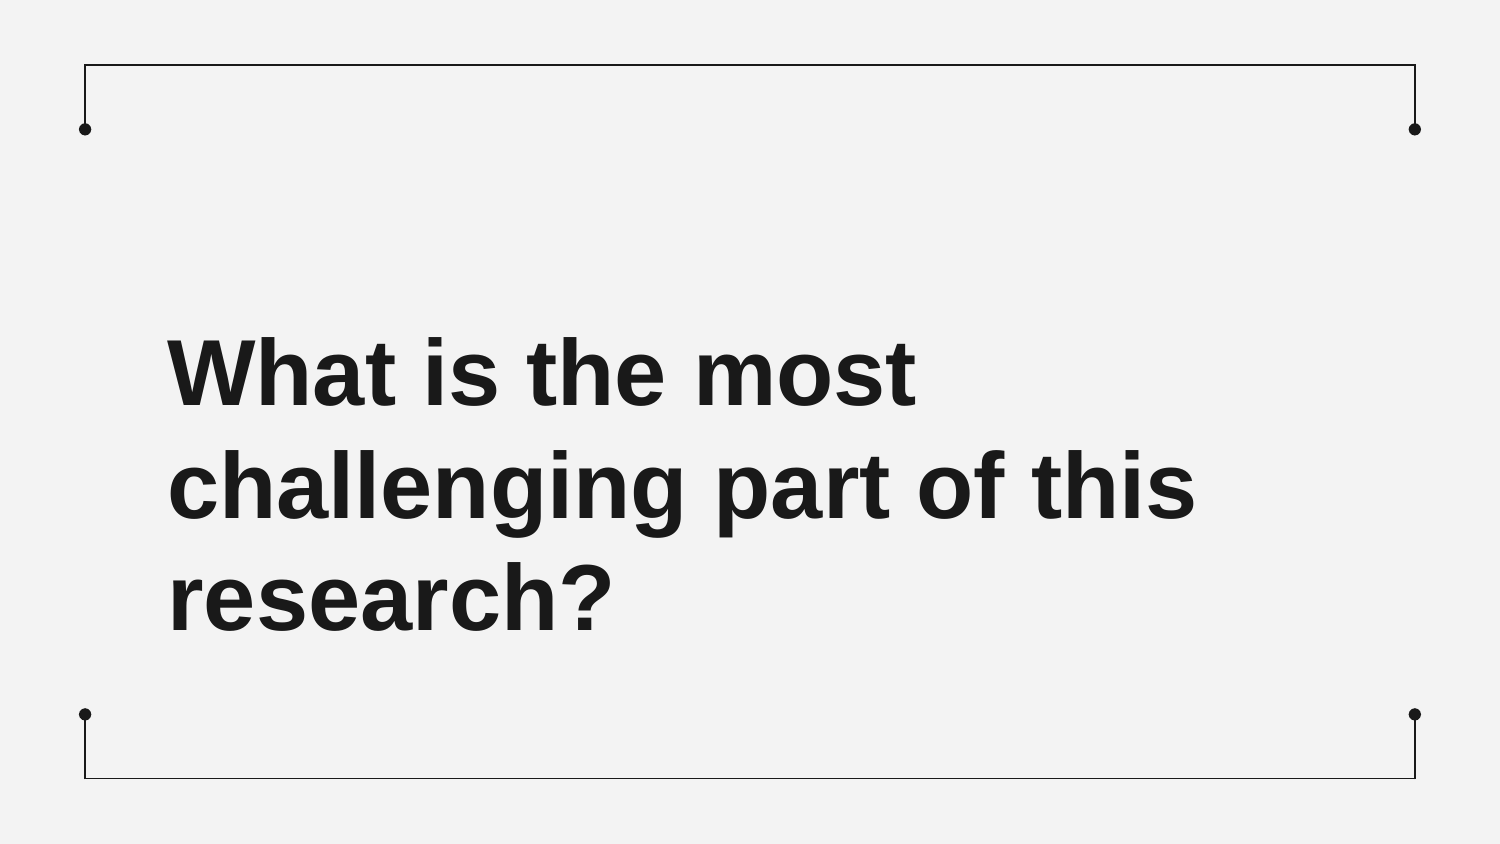

# What is the most challenging part of this research?